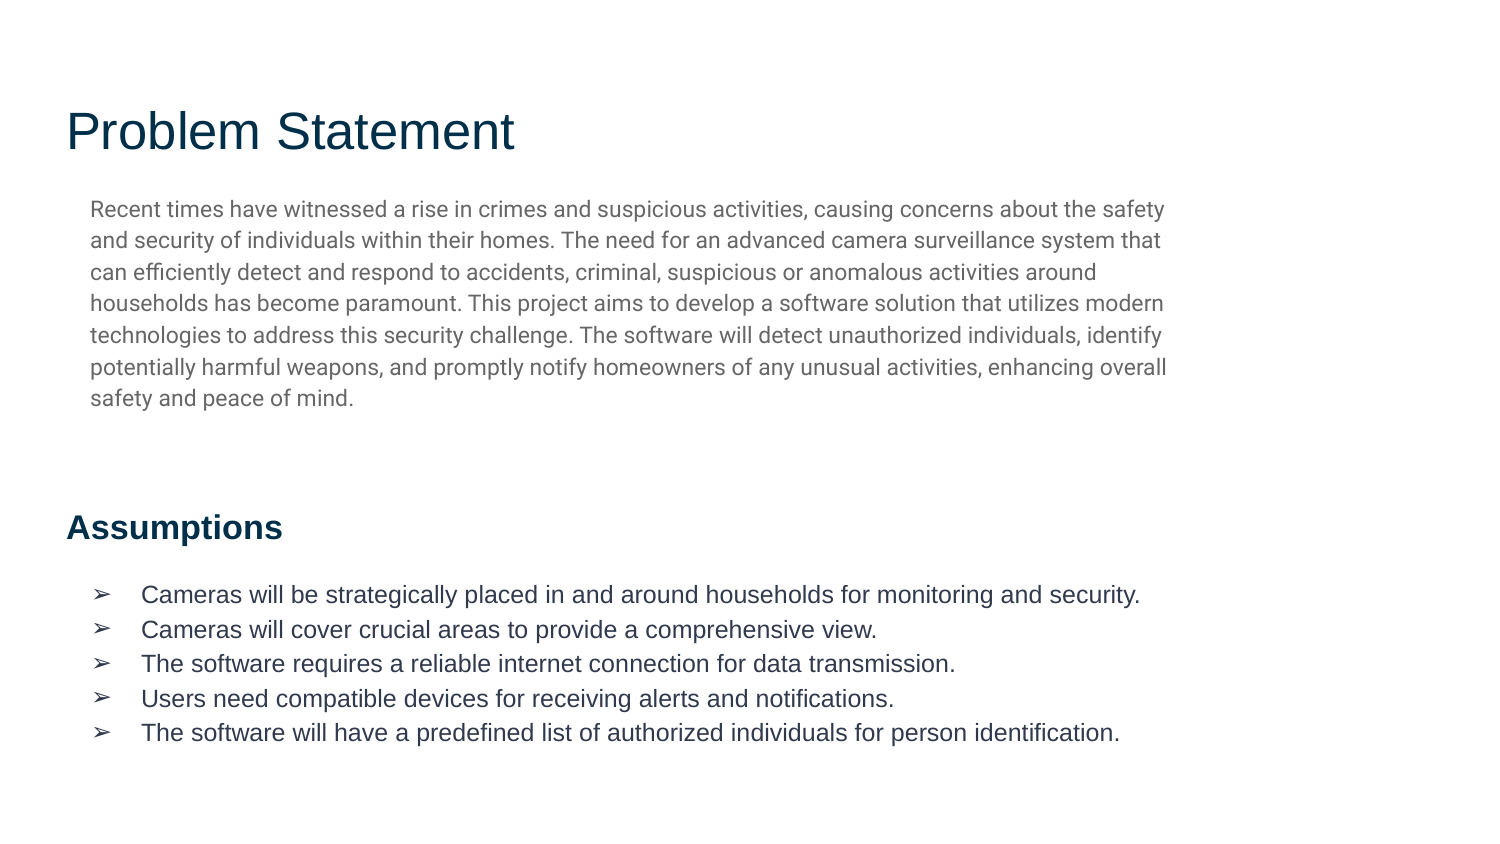

Problem Statement
Recent times have witnessed a rise in crimes and suspicious activities, causing concerns about the safety and security of individuals within their homes. The need for an advanced camera surveillance system that can efficiently detect and respond to accidents, criminal, suspicious or anomalous activities around households has become paramount. This project aims to develop a software solution that utilizes modern technologies to address this security challenge. The software will detect unauthorized individuals, identify potentially harmful weapons, and promptly notify homeowners of any unusual activities, enhancing overall safety and peace of mind.
Assumptions
Cameras will be strategically placed in and around households for monitoring and security.
Cameras will cover crucial areas to provide a comprehensive view.
The software requires a reliable internet connection for data transmission.
Users need compatible devices for receiving alerts and notifications.
The software will have a predefined list of authorized individuals for person identification.